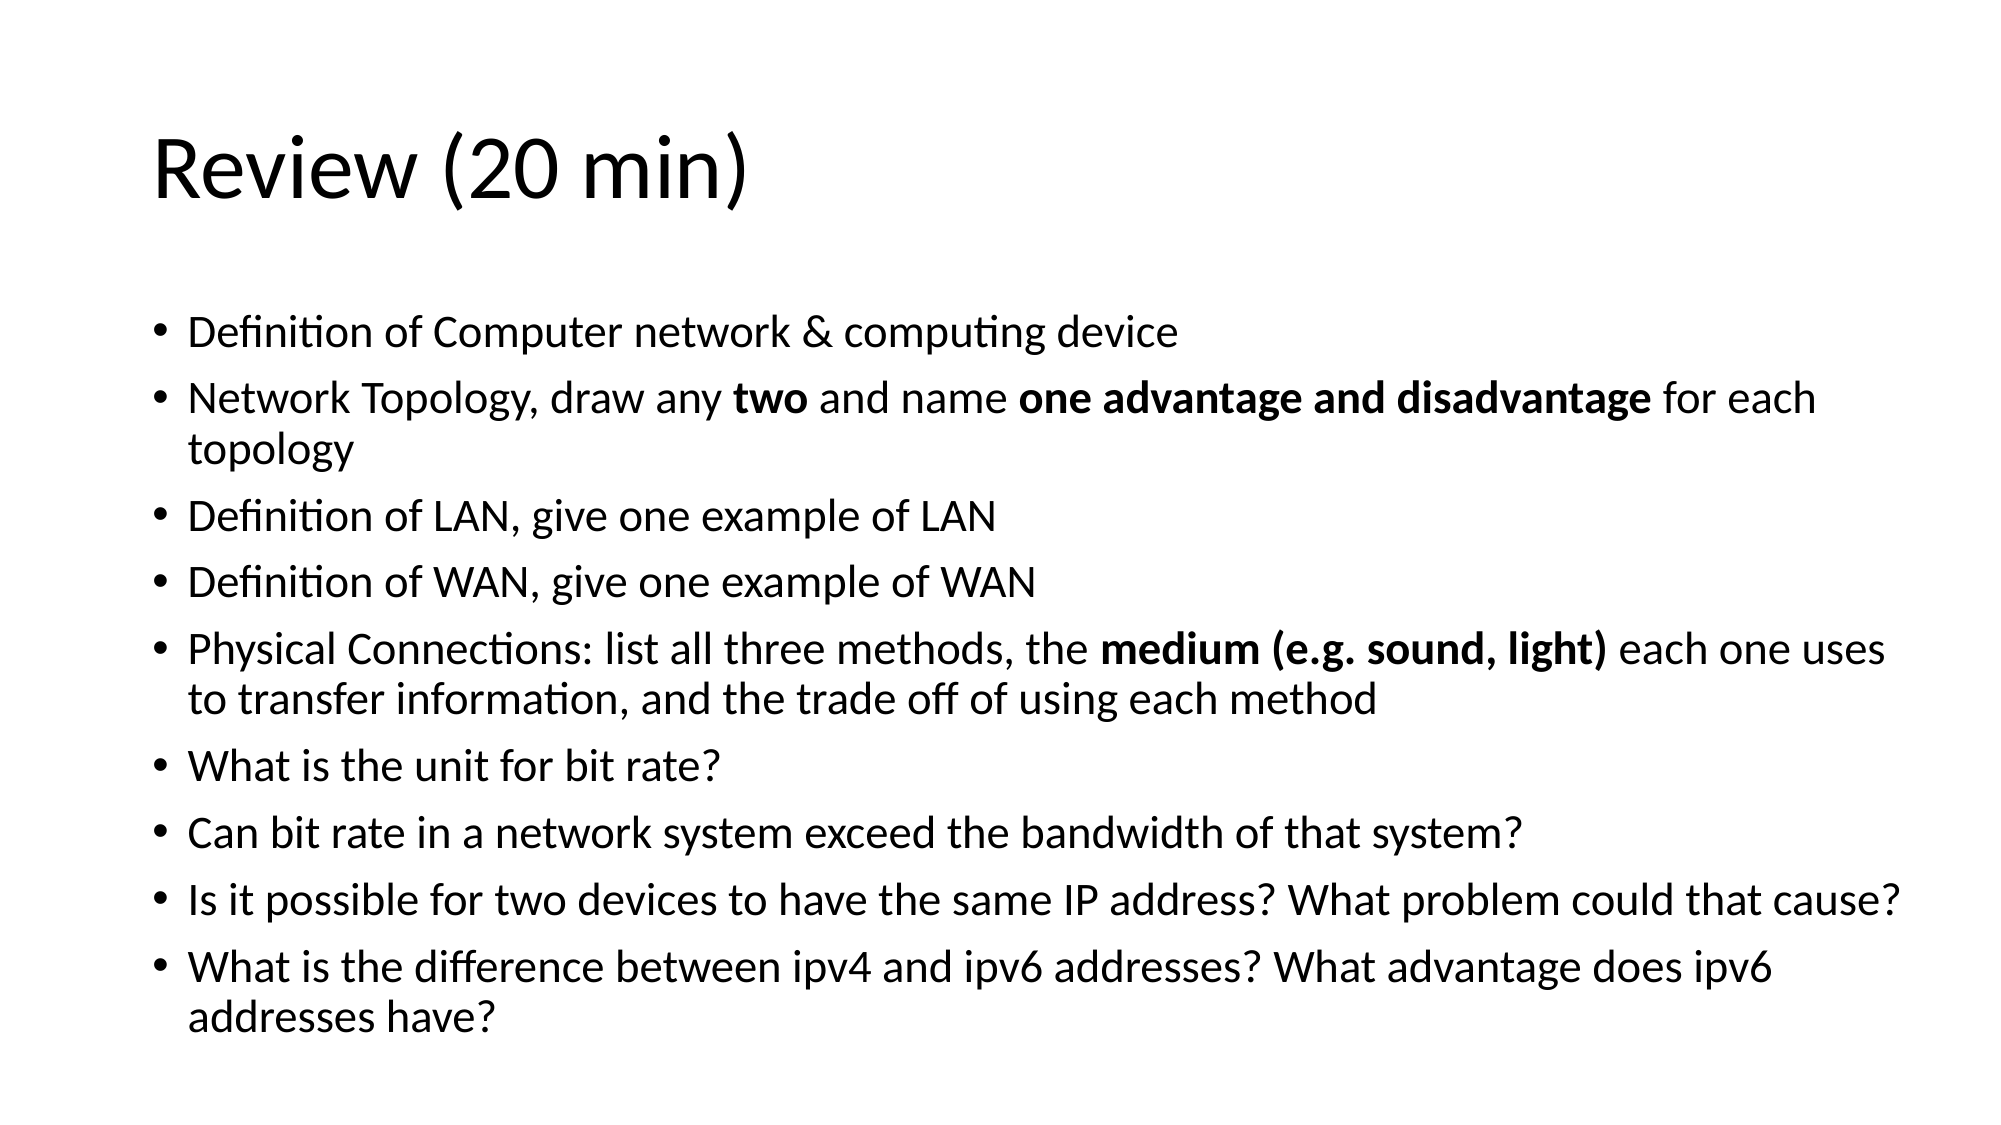

# Review (20 min)
Definition of Computer network & computing device
Network Topology, draw any two and name one advantage and disadvantage for each topology
Definition of LAN, give one example of LAN
Definition of WAN, give one example of WAN
Physical Connections: list all three methods, the medium (e.g. sound, light) each one uses to transfer information, and the trade off of using each method
What is the unit for bit rate?
Can bit rate in a network system exceed the bandwidth of that system?
Is it possible for two devices to have the same IP address? What problem could that cause?
What is the difference between ipv4 and ipv6 addresses? What advantage does ipv6 addresses have?